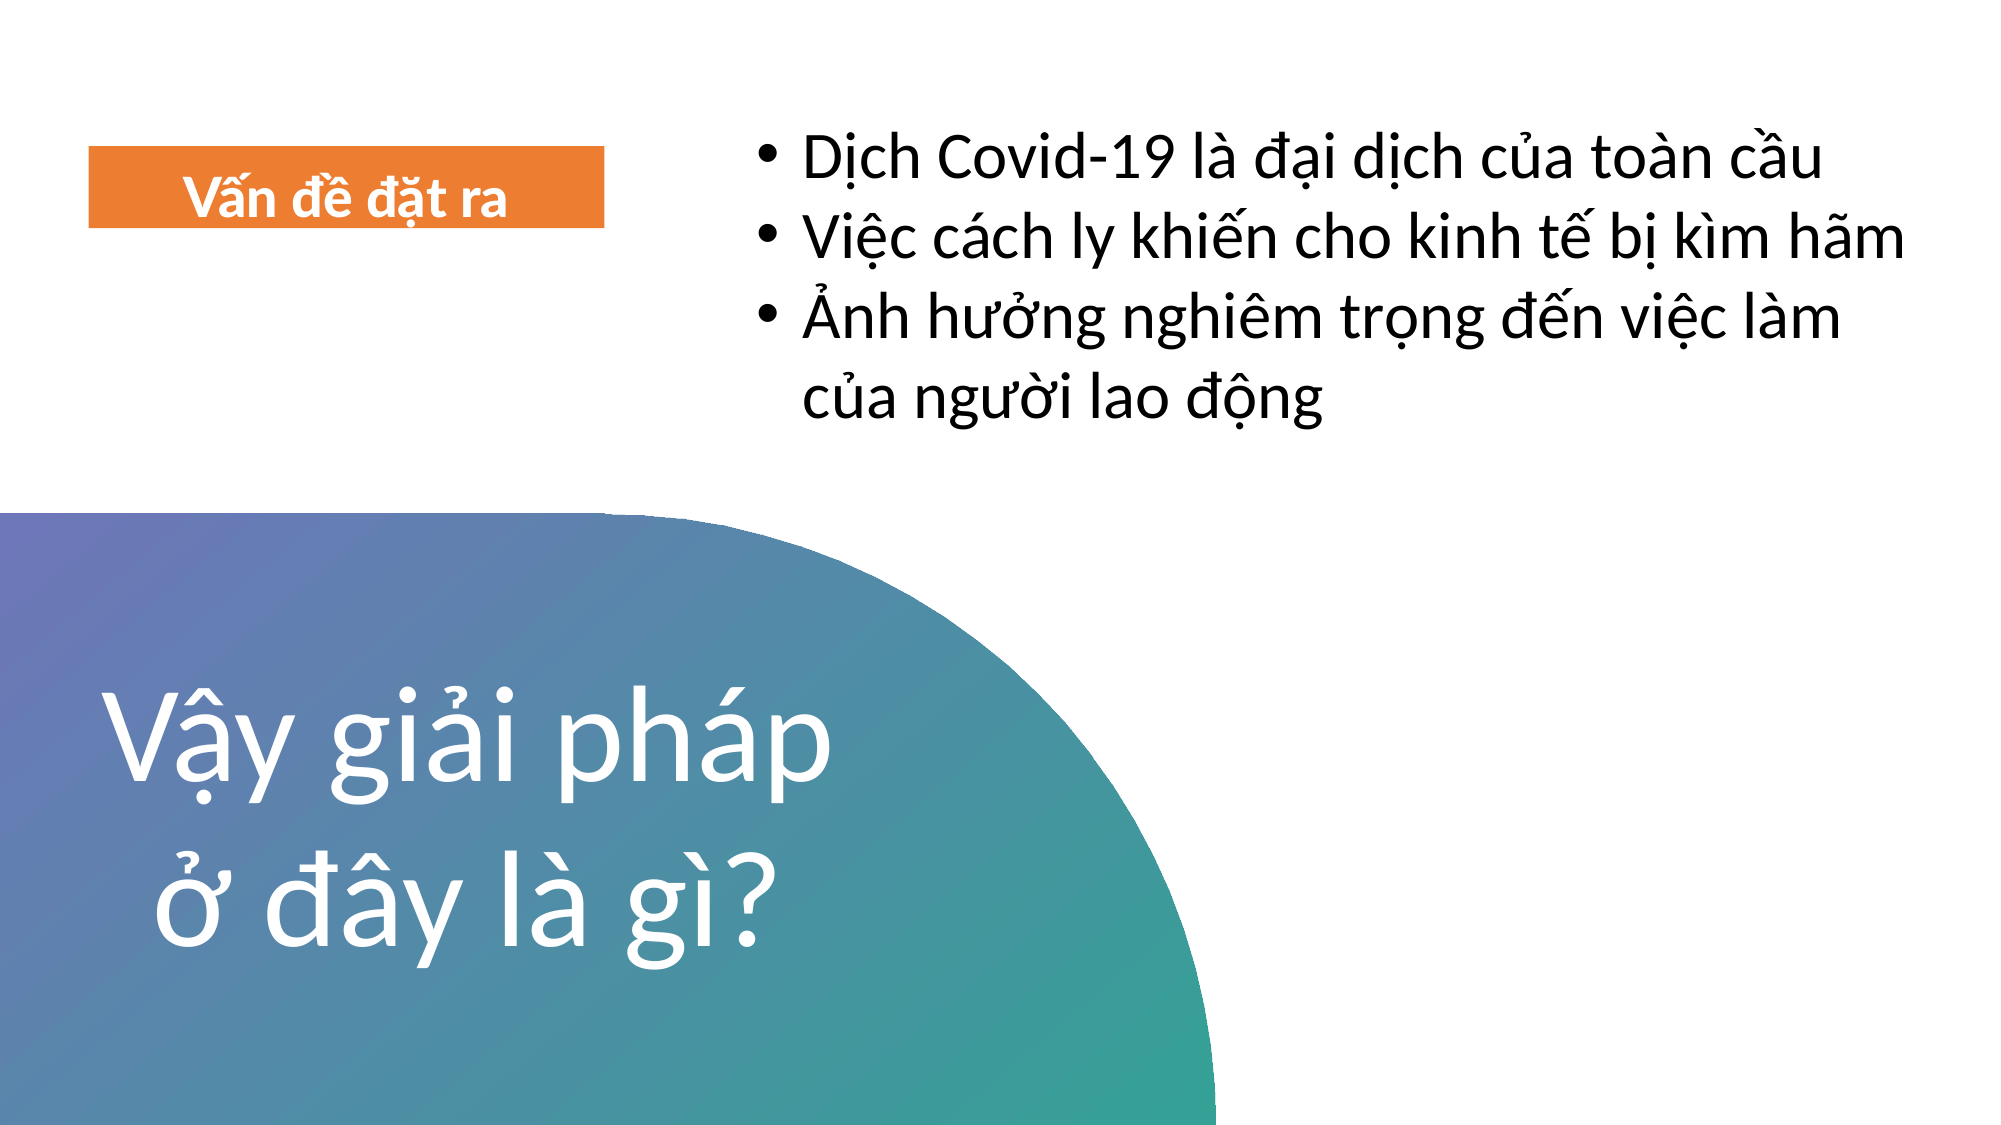

Dịch Covid-19 là đại dịch của toàn cầu
Việc cách ly khiến cho kinh tế bị kìm hãm
Ảnh hưởng nghiêm trọng đến việc làm của người lao động

Vấn đề đặt ra

Vậy giải pháp ở đây là gì?
2